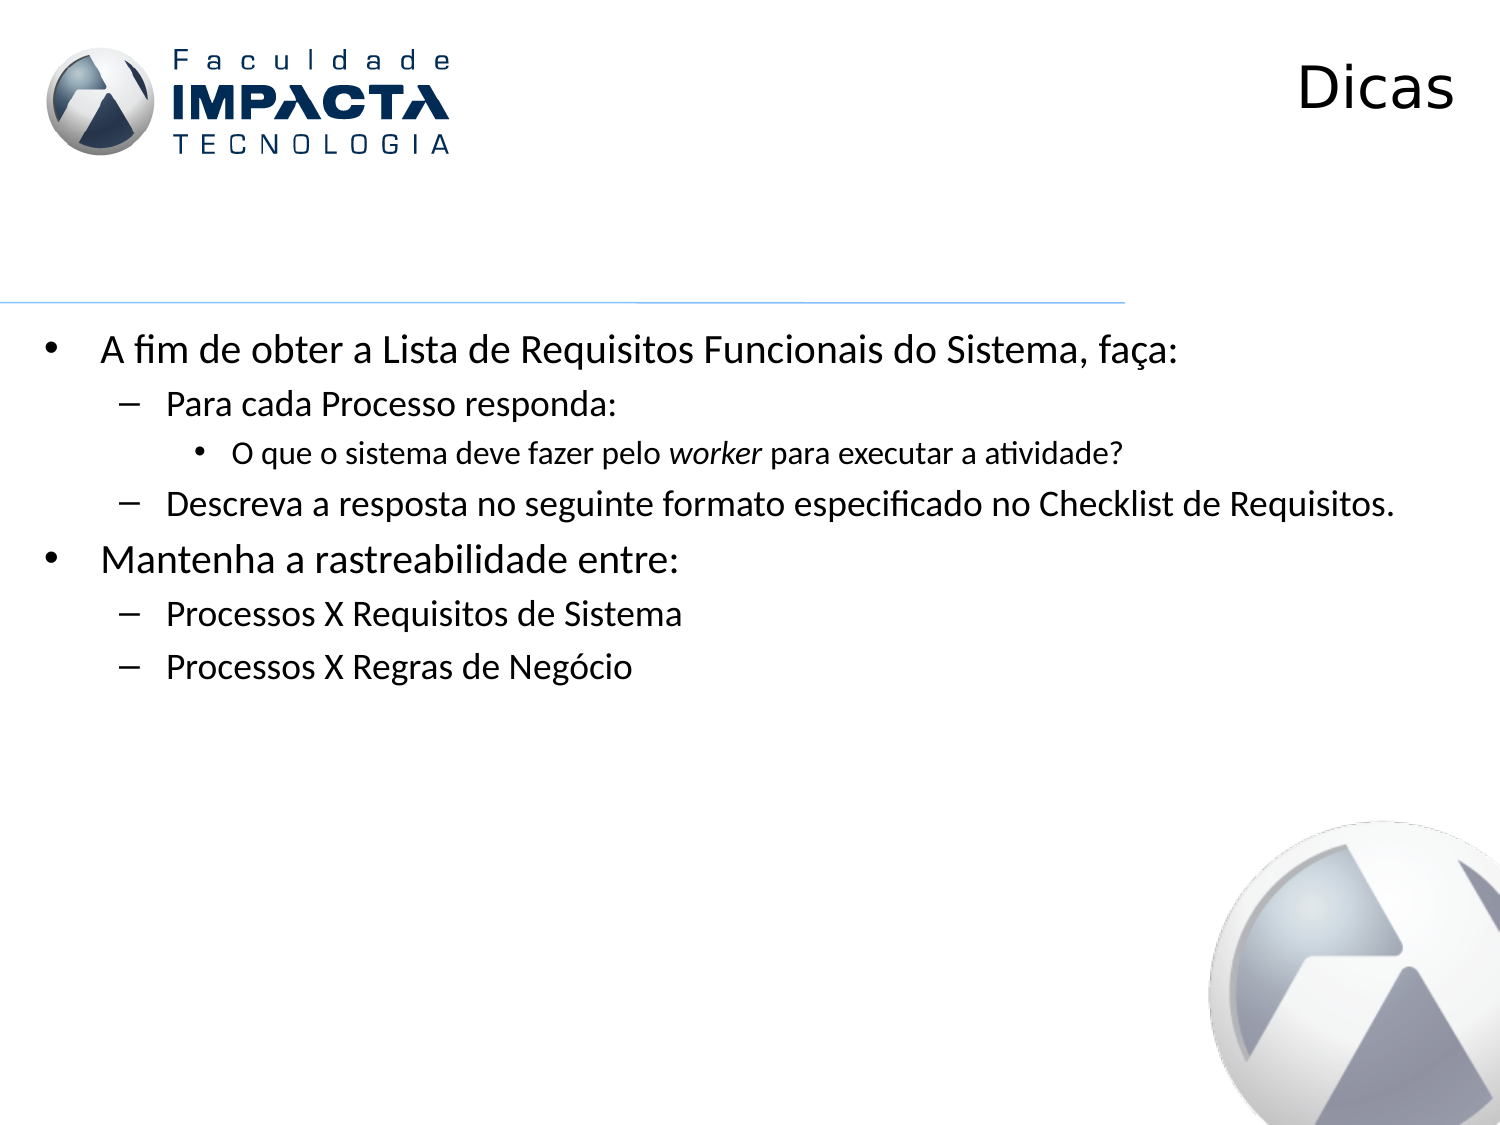

# Dicas
A fim de obter a Lista de Requisitos Funcionais do Sistema, faça:
Para cada Processo responda:
O que o sistema deve fazer pelo worker para executar a atividade?
Descreva a resposta no seguinte formato especificado no Checklist de Requisitos.
Mantenha a rastreabilidade entre:
Processos X Requisitos de Sistema
Processos X Regras de Negócio